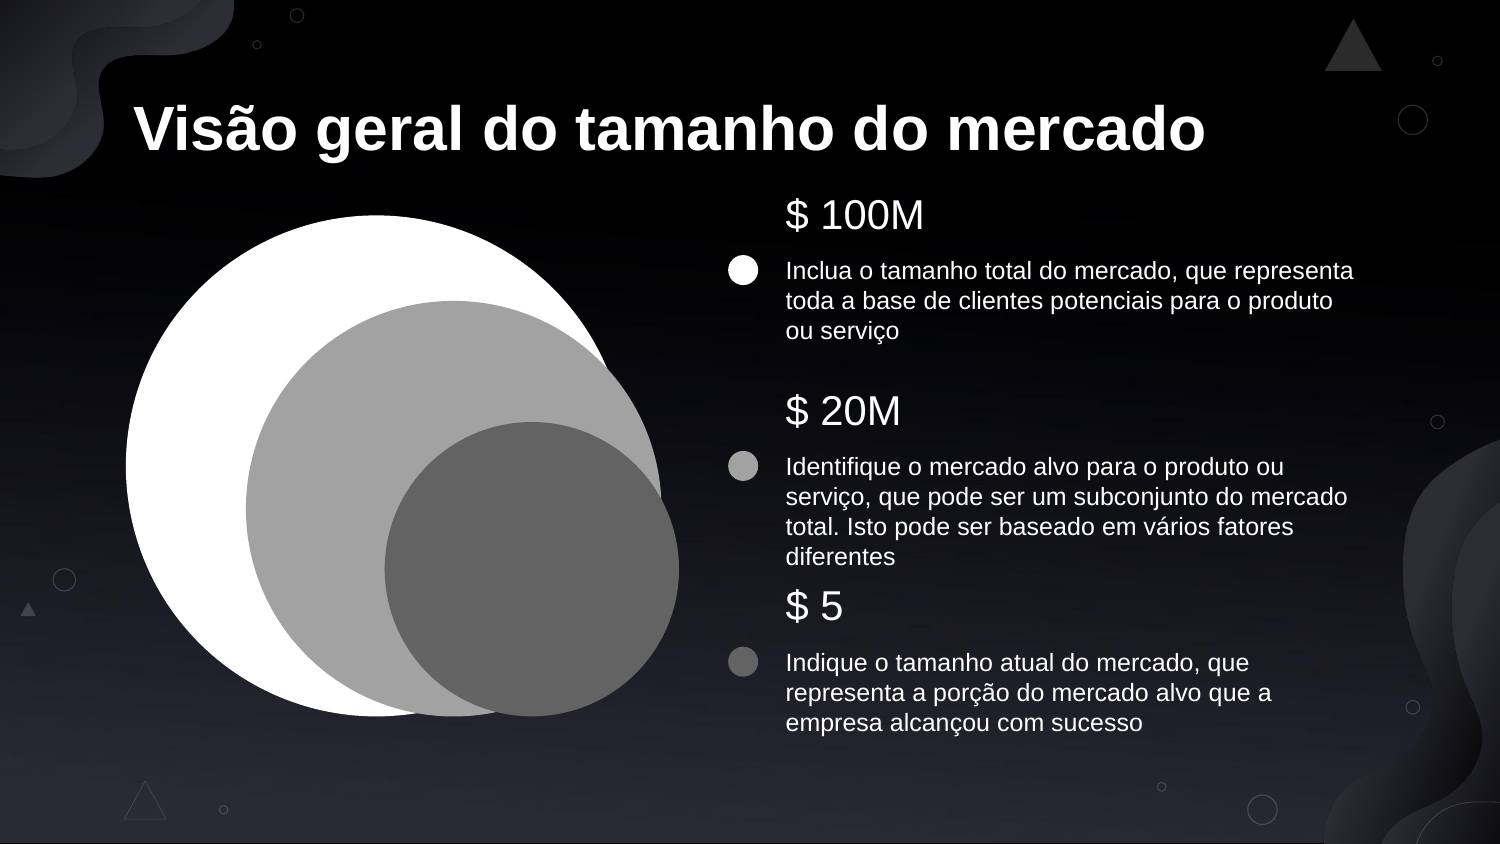

# Visão geral do tamanho do mercado
$ 100M

Inclua o tamanho total do mercado, que representa toda a base de clientes potenciais para o produto ou serviço

$ 20M

Identifique o mercado alvo para o produto ou serviço, que pode ser um subconjunto do mercado total. Isto pode ser baseado em vários fatores diferentes

$ 5
Indique o tamanho atual do mercado, que representa a porção do mercado alvo que a empresa alcançou com sucesso